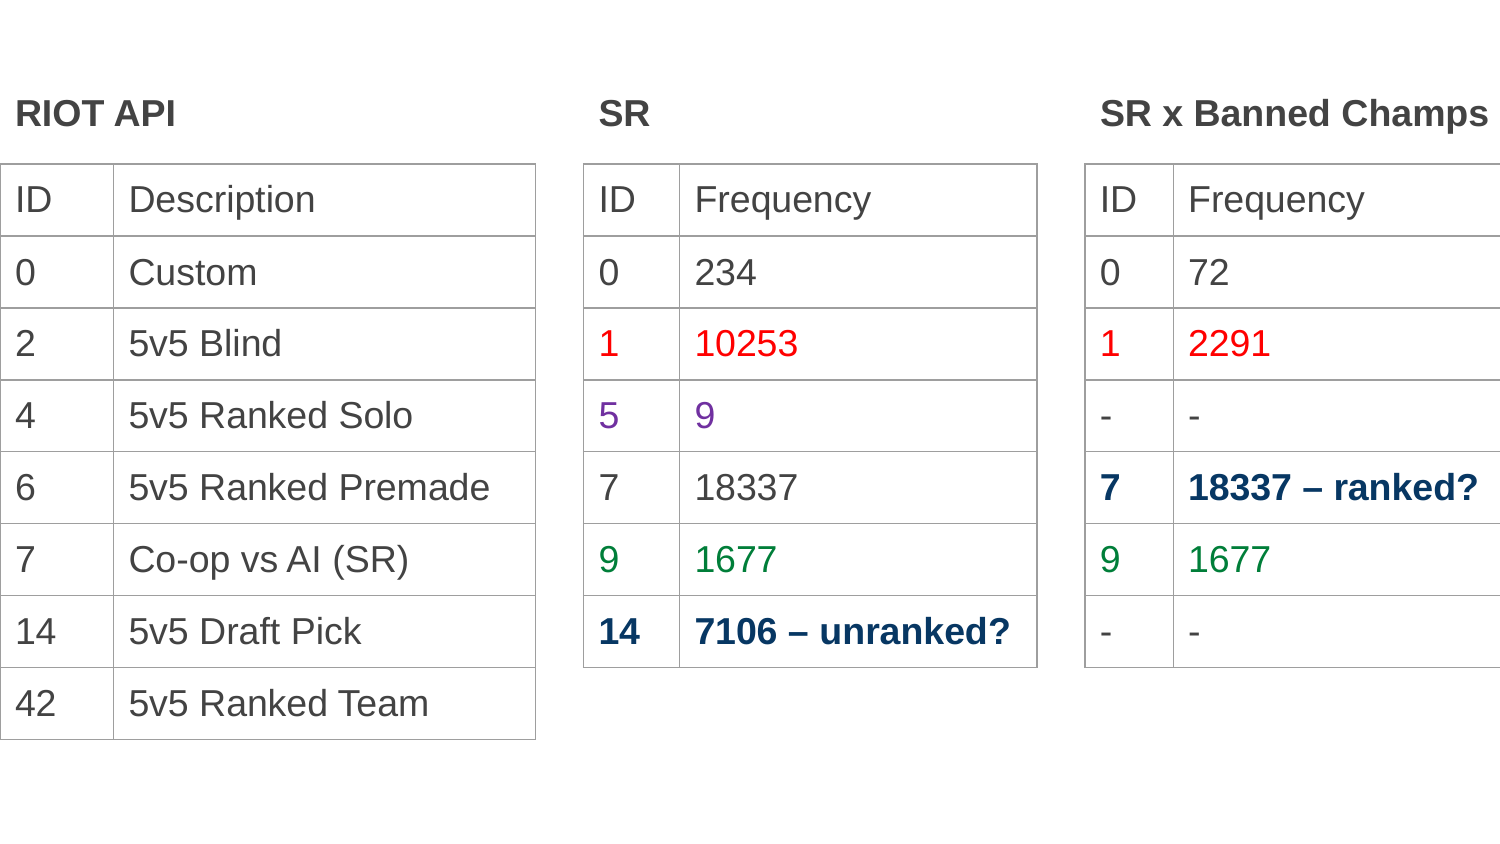

RIOT API
SR
SR x Banned Champs
| ID | Description |
| --- | --- |
| 0 | Custom |
| 2 | 5v5 Blind |
| 4 | 5v5 Ranked Solo |
| 6 | 5v5 Ranked Premade |
| 7 | Co-op vs AI (SR) |
| 14 | 5v5 Draft Pick |
| 42 | 5v5 Ranked Team |
| ID | Frequency |
| --- | --- |
| 0 | 234 |
| 1 | 10253 |
| 5 | 9 |
| 7 | 18337 |
| 9 | 1677 |
| 14 | 7106 – unranked? |
| ID | Frequency |
| --- | --- |
| 0 | 72 |
| 1 | 2291 |
| - | - |
| 7 | 18337 – ranked? |
| 9 | 1677 |
| - | - |